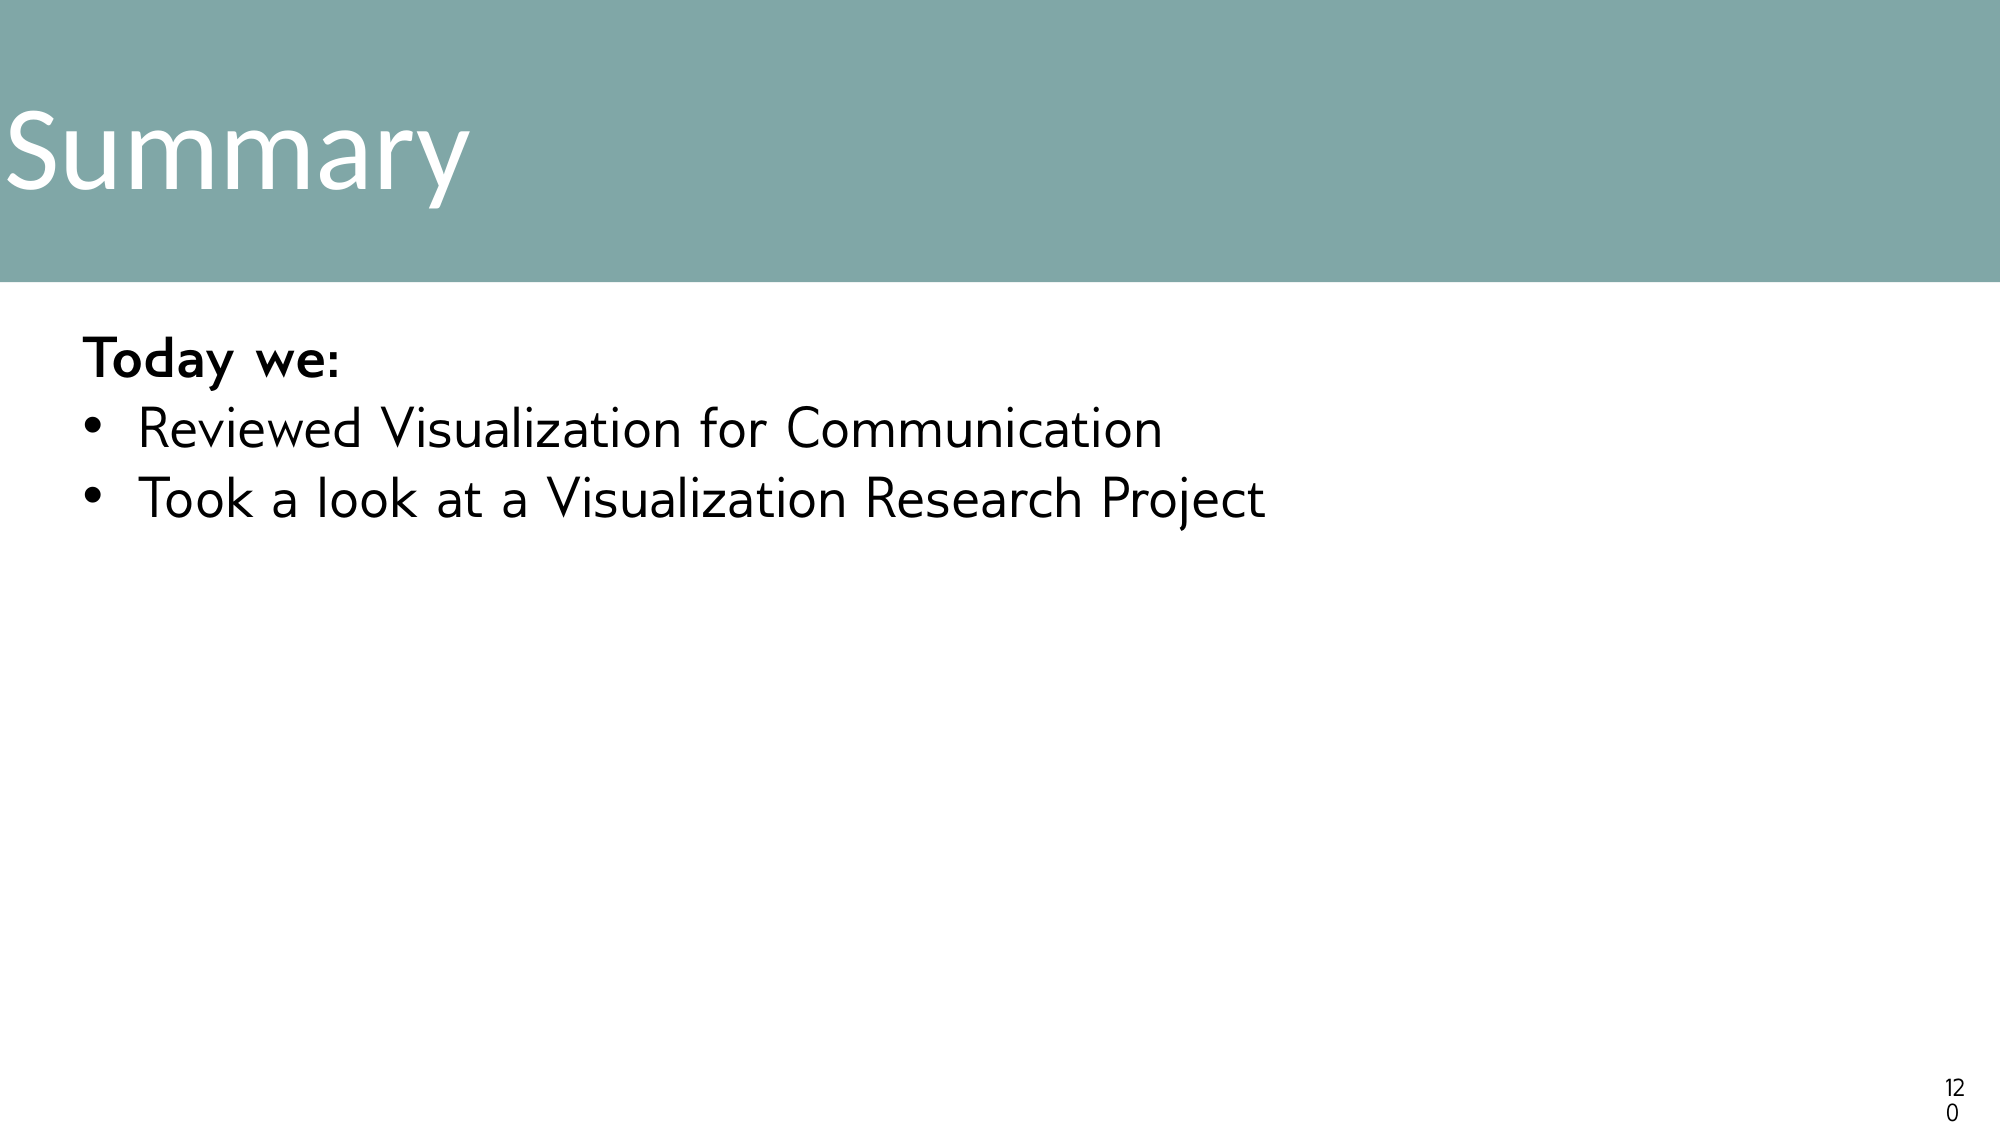

Summary
Today we:
Reviewed Visualization for Communication
Took a look at a Visualization Research Project

120